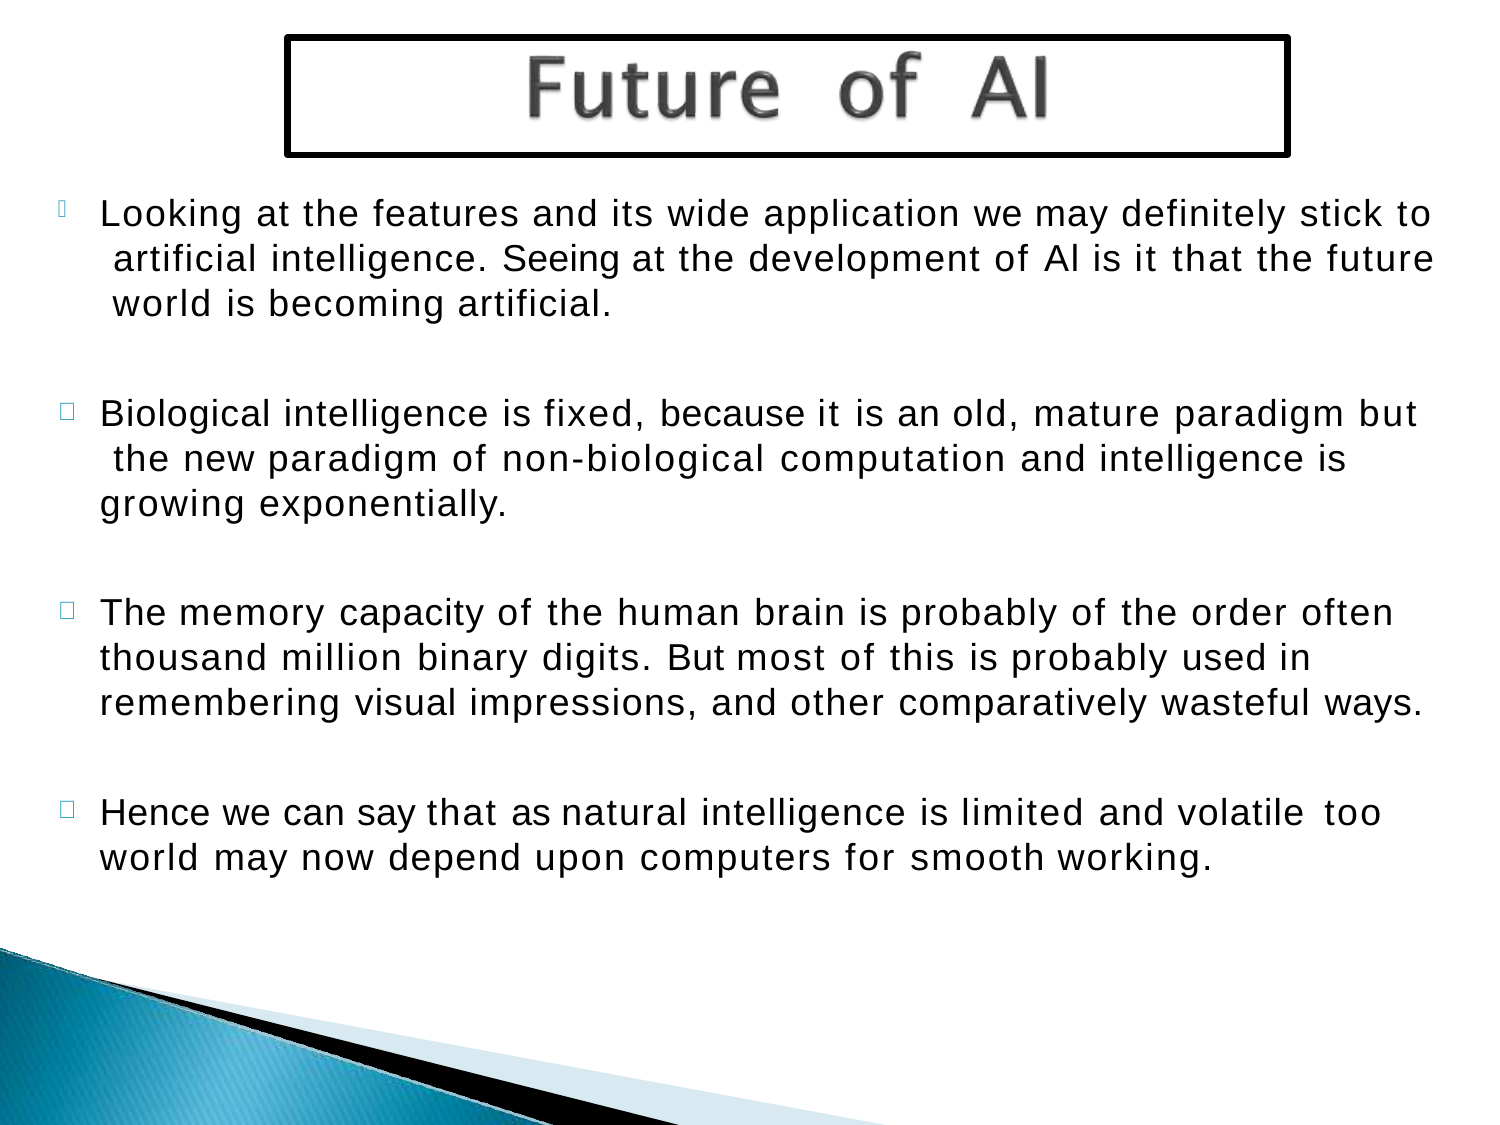

Looking at the features and its wide application we may definitely stick to  artificial intelligence. Seeing at the development of Al is it that the future  world is becoming artificial.

Biological intelligence is fixed, because it is an old, mature paradigm but  the new paradigm of non-biological computation and intelligence is  growing exponentially.

The memory capacity of the human brain is probably of the order often  thousand million binary digits. But most of this is probably used in  remembering visual impressions, and other comparatively wasteful ways.

Hence we can say that as natural intelligence is limited and volatile too
world may now depend upon computers for smooth working.